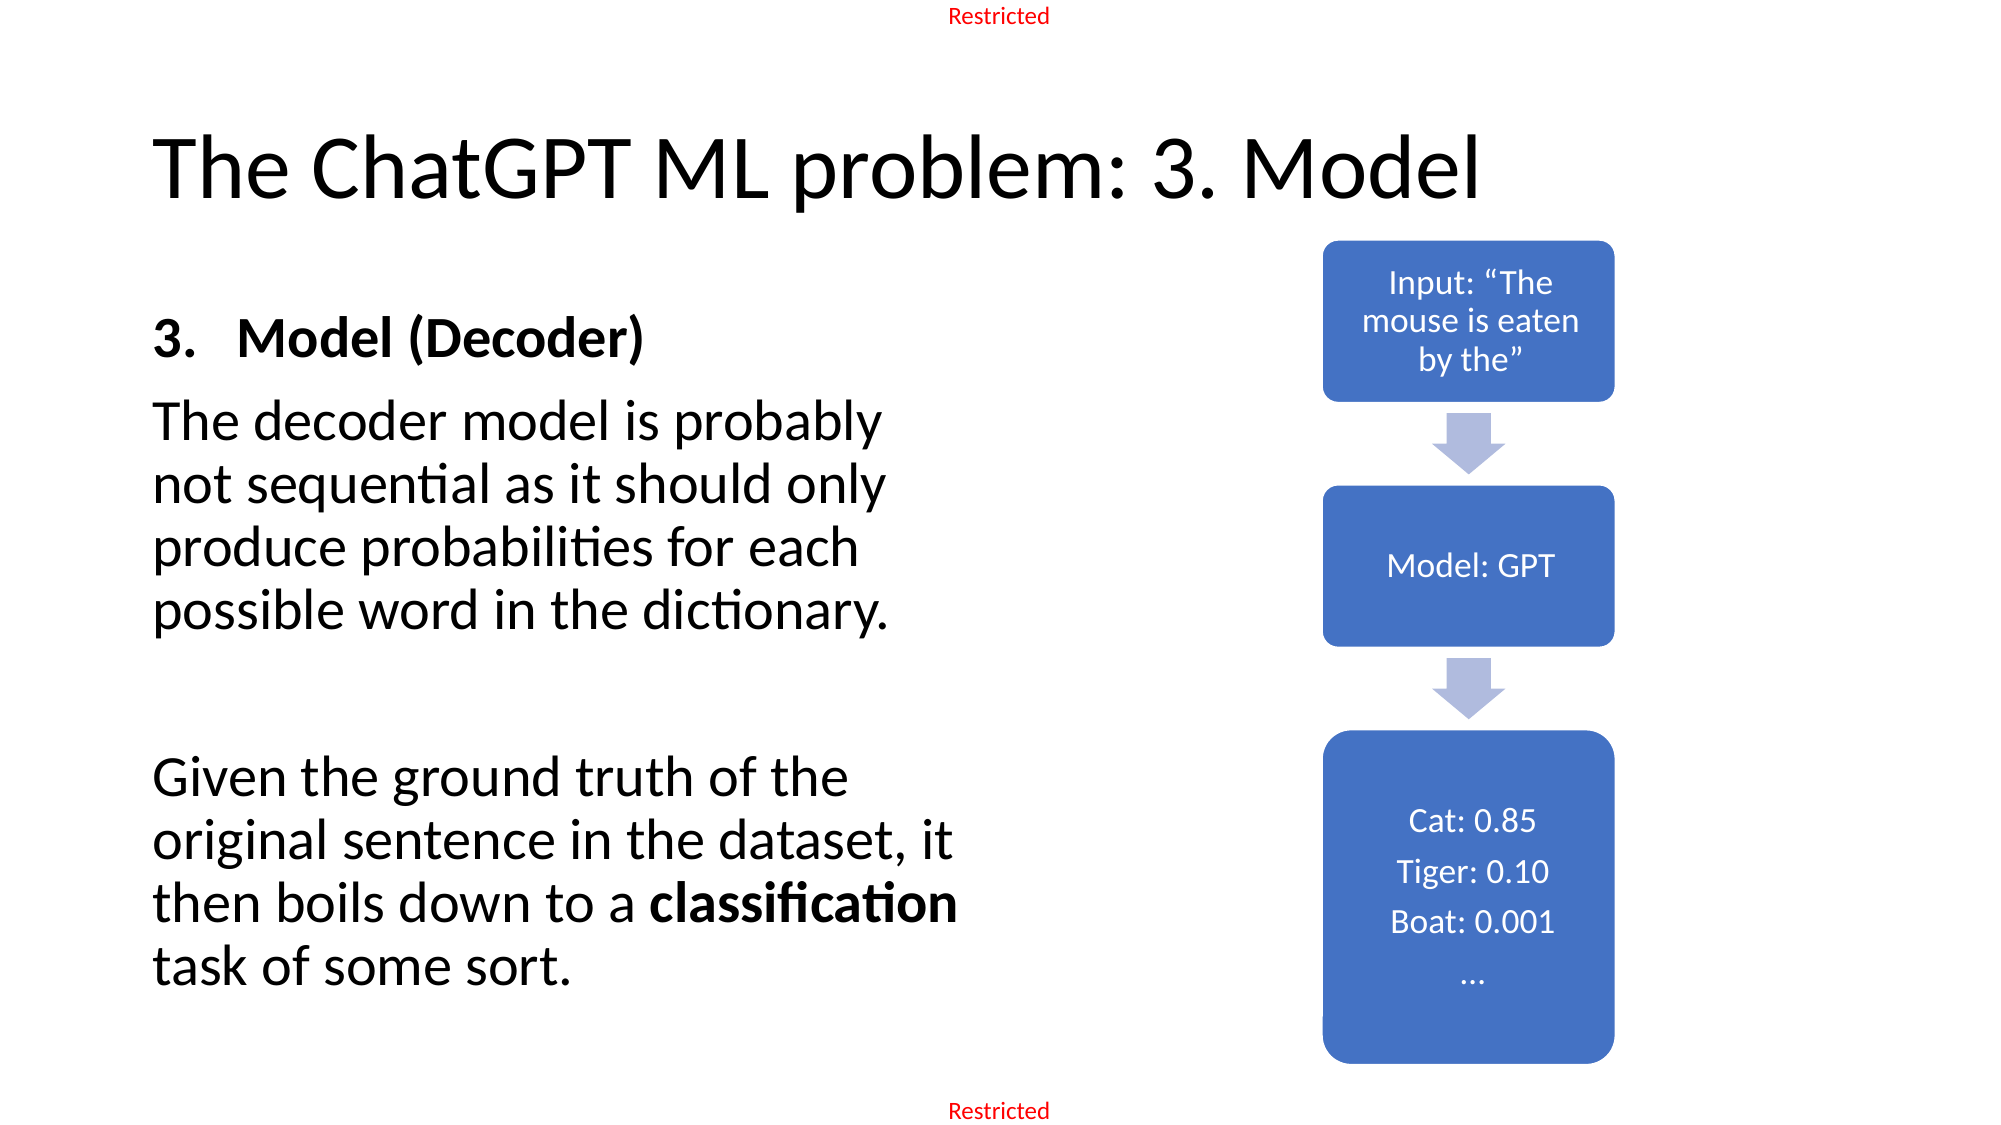

# The ChatGPT ML problem: 3. Model
Input: “The mouse is eaten by the”

Model: GPT

Cat: 0.85
Tiger: 0.10
Boat: 0.001
…
Model (Decoder)
The decoder model is probably not sequential as it should only produce probabilities for each possible word in the dictionary.

Given the ground truth of the original sentence in the dataset, it then boils down to a classification  task of some sort.